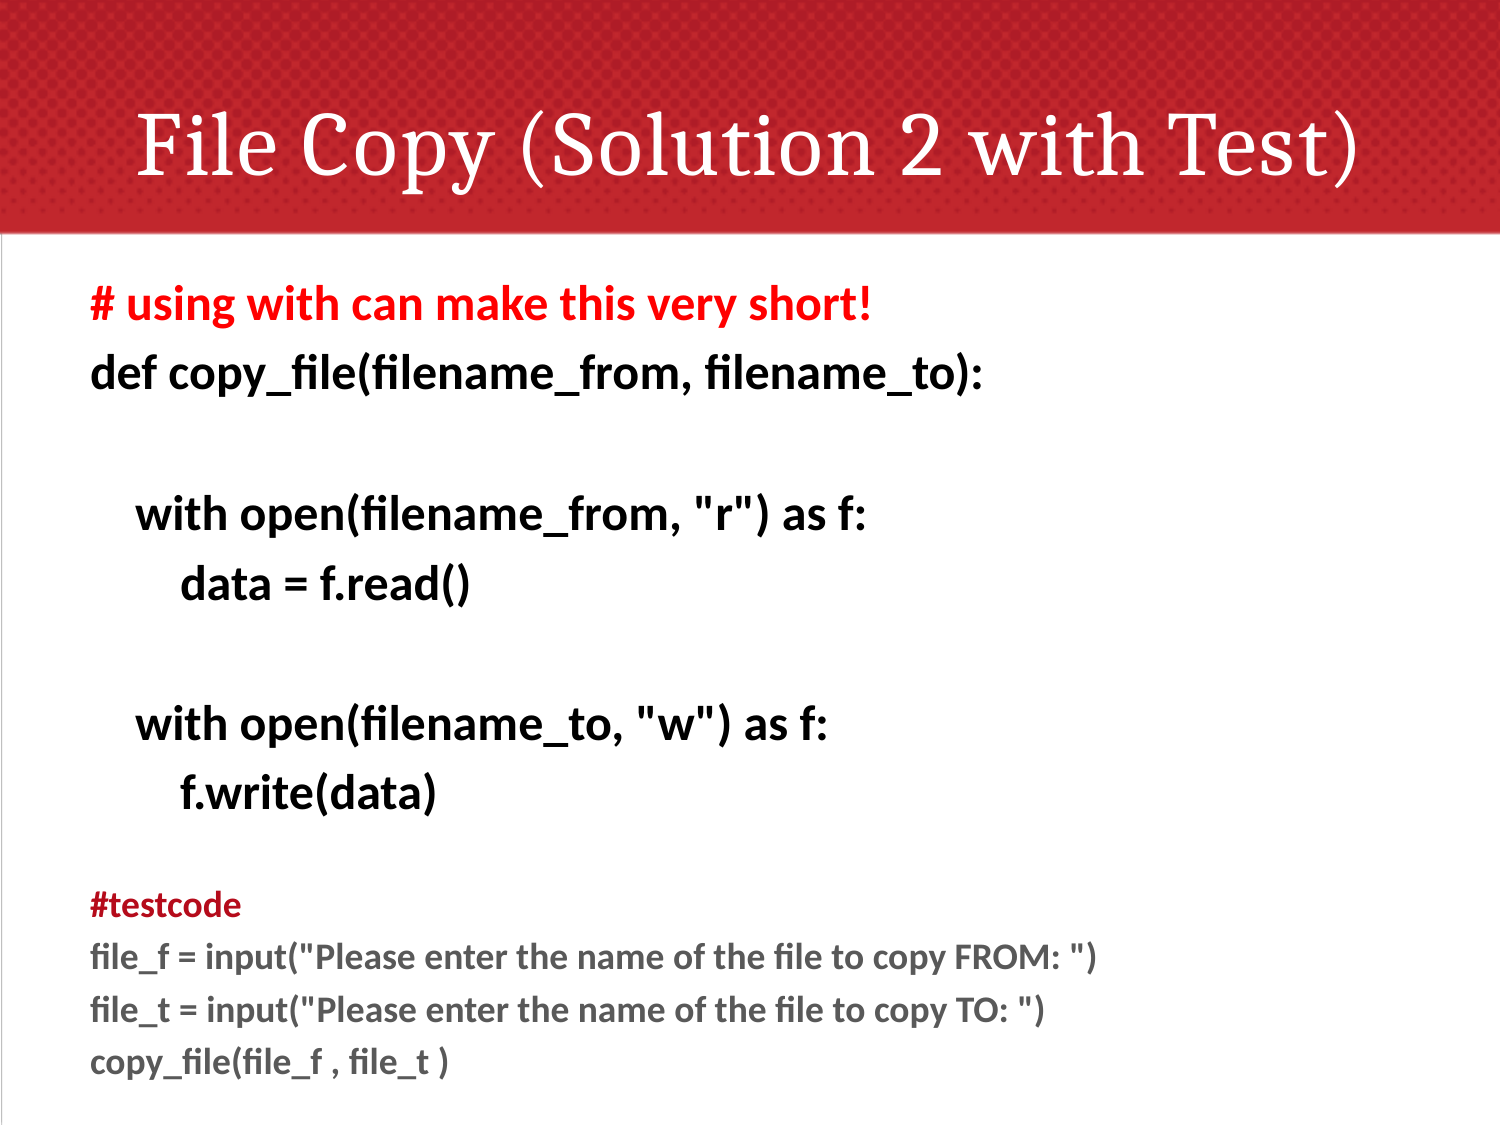

# File Copy (Solution 2 with Test)
# using with can make this very short!
def copy_file(filename_from, filename_to):

    with open(filename_from, "r") as f:
        data = f.read()

    with open(filename_to, "w") as f:
        f.write(data)

#testcode
file_f = input("Please enter the name of the file to copy FROM: ")
file_t = input("Please enter the name of the file to copy TO: ")
copy_file(file_f , file_t )